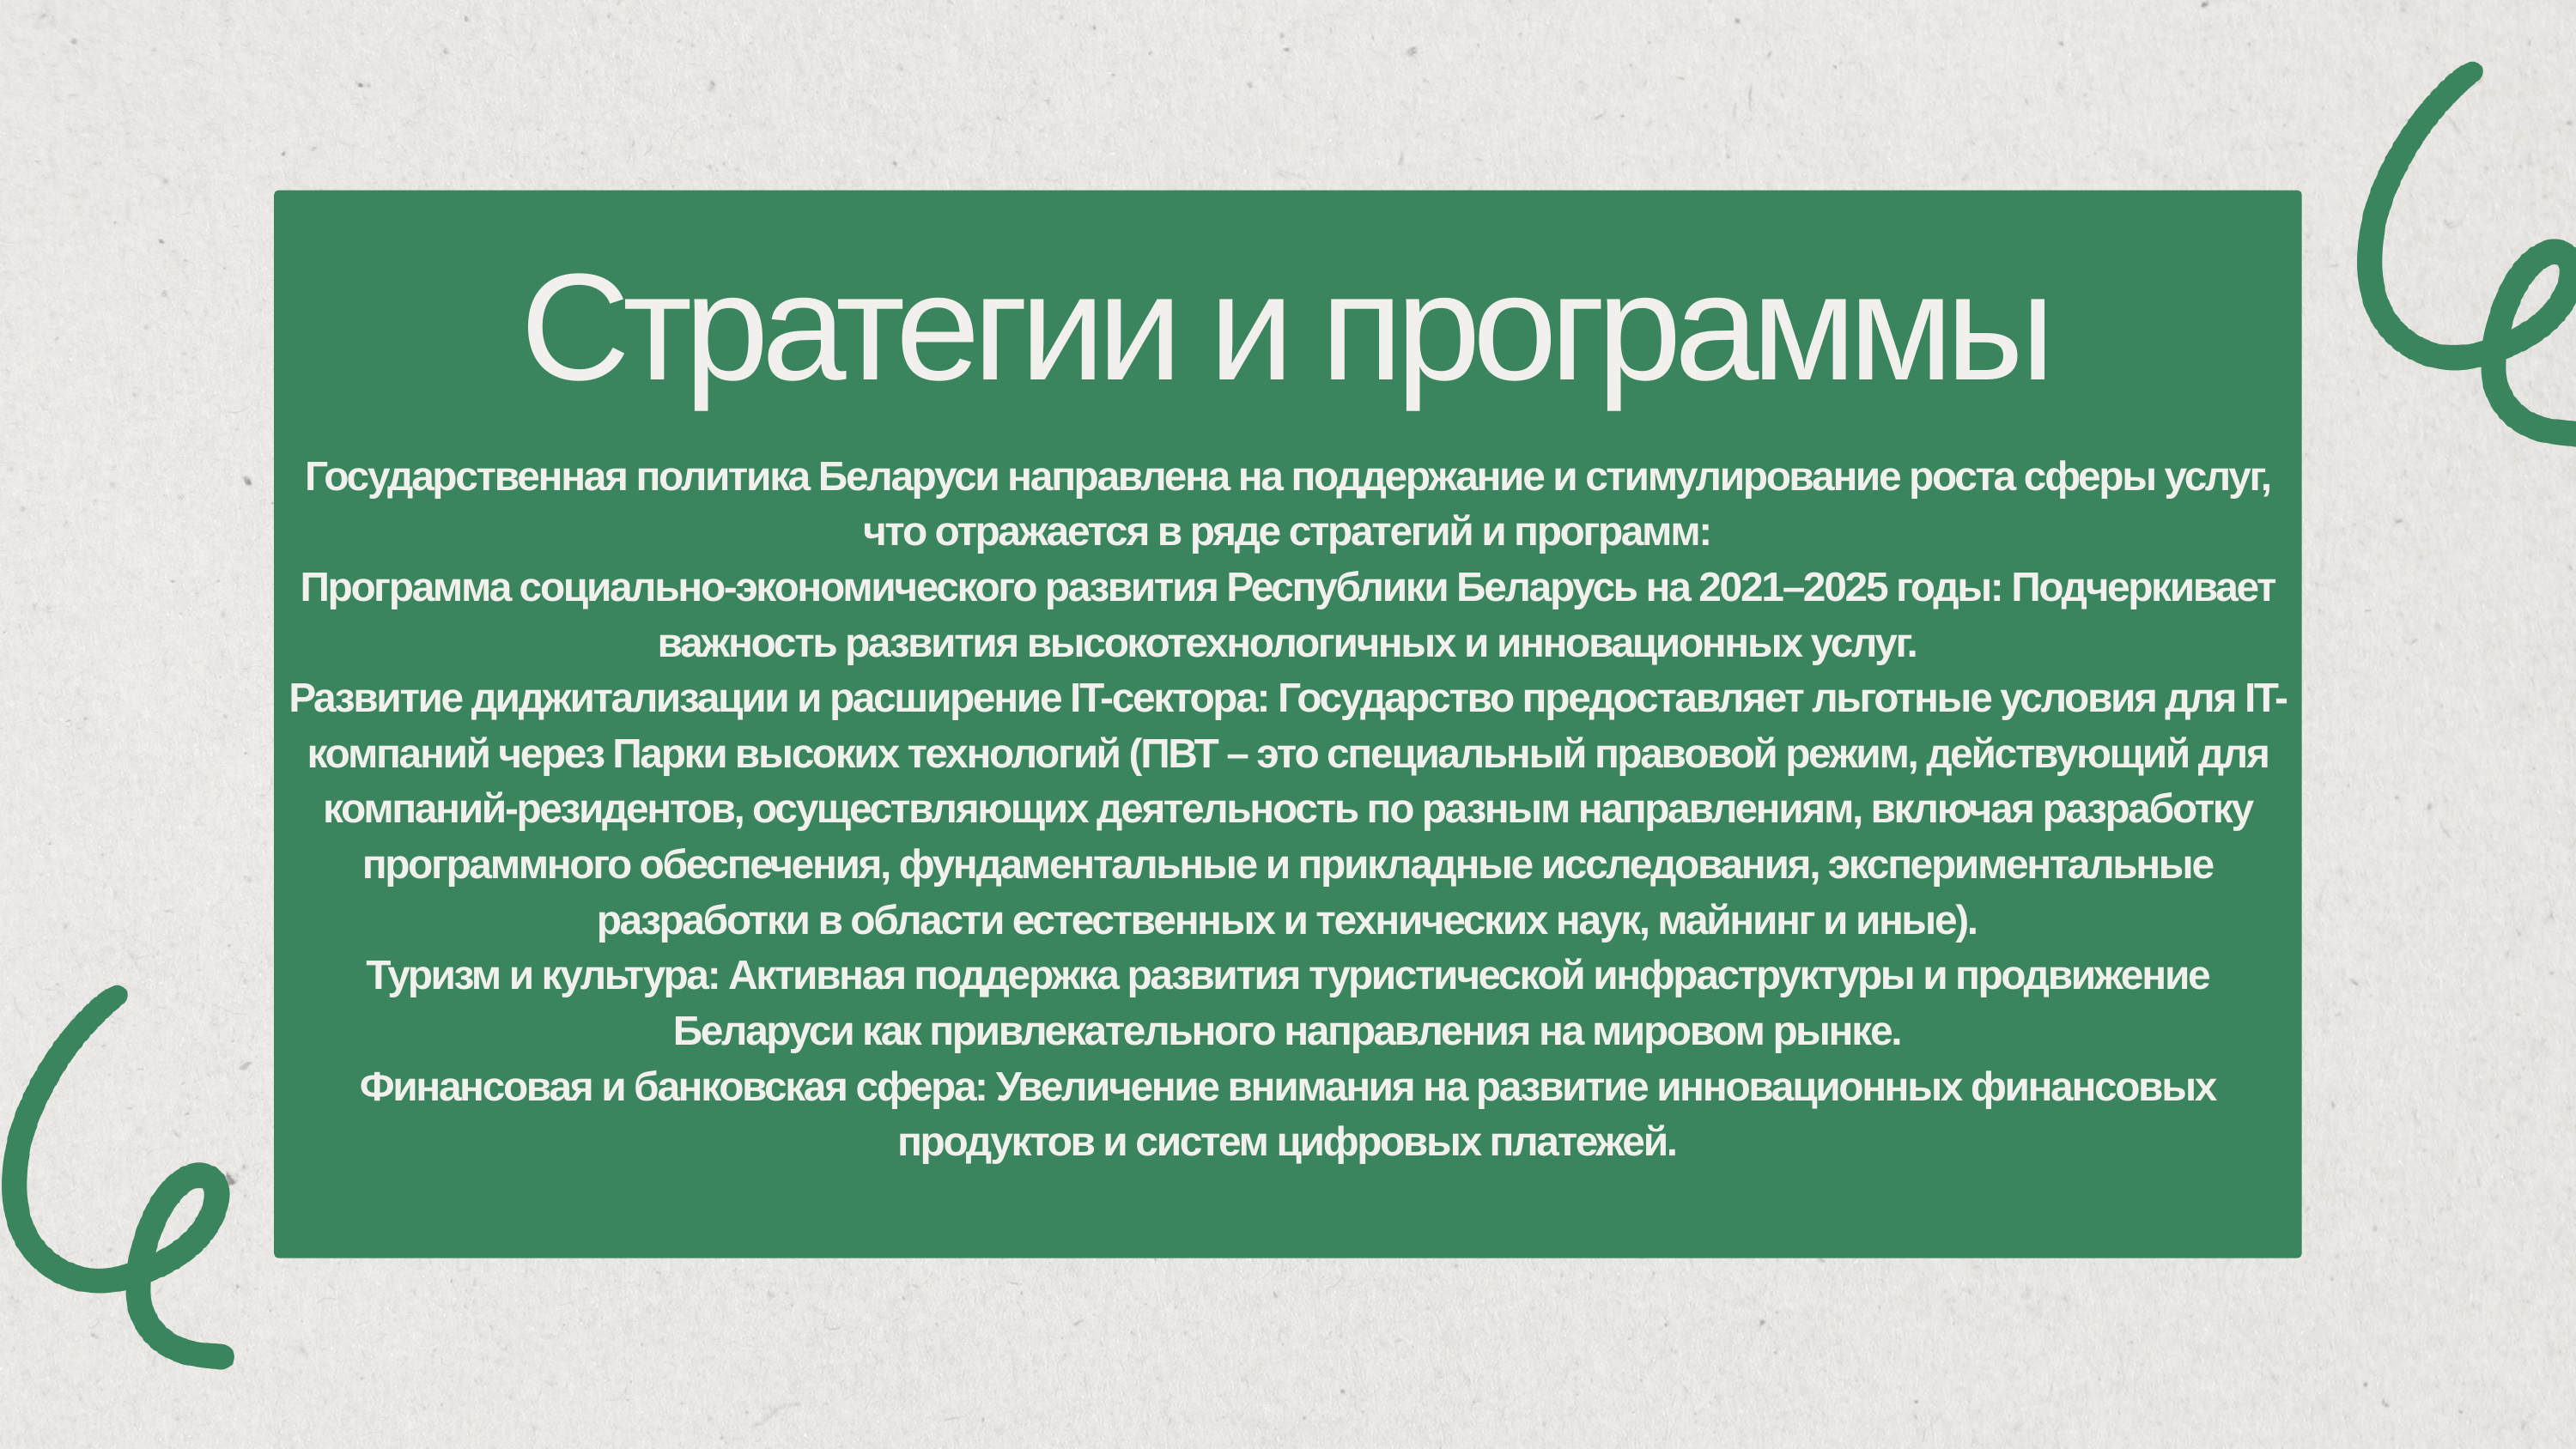

Стратегии и программы
Государственная политика Беларуси направлена на поддержание и стимулирование роста сферы услуг, что отражается в ряде стратегий и программ:
Программа социально-экономического развития Республики Беларусь на 2021–2025 годы: Подчеркивает важность развития высокотехнологичных и инновационных услуг.
Развитие диджитализации и расширение IT-сектора: Государство предоставляет льготные условия для IT-компаний через Парки высоких технологий (ПВТ – это специальный правовой режим, действующий для компаний-резидентов, осуществляющих деятельность по разным направлениям, включая разработку программного обеспечения, фундаментальные и прикладные исследования, экспериментальные разработки в области естественных и технических наук, майнинг и иные).
Туризм и культура: Активная поддержка развития туристической инфраструктуры и продвижение Беларуси как привлекательного направления на мировом рынке.
Финансовая и банковская сфера: Увеличение внимания на развитие инновационных финансовых продуктов и систем цифровых платежей.